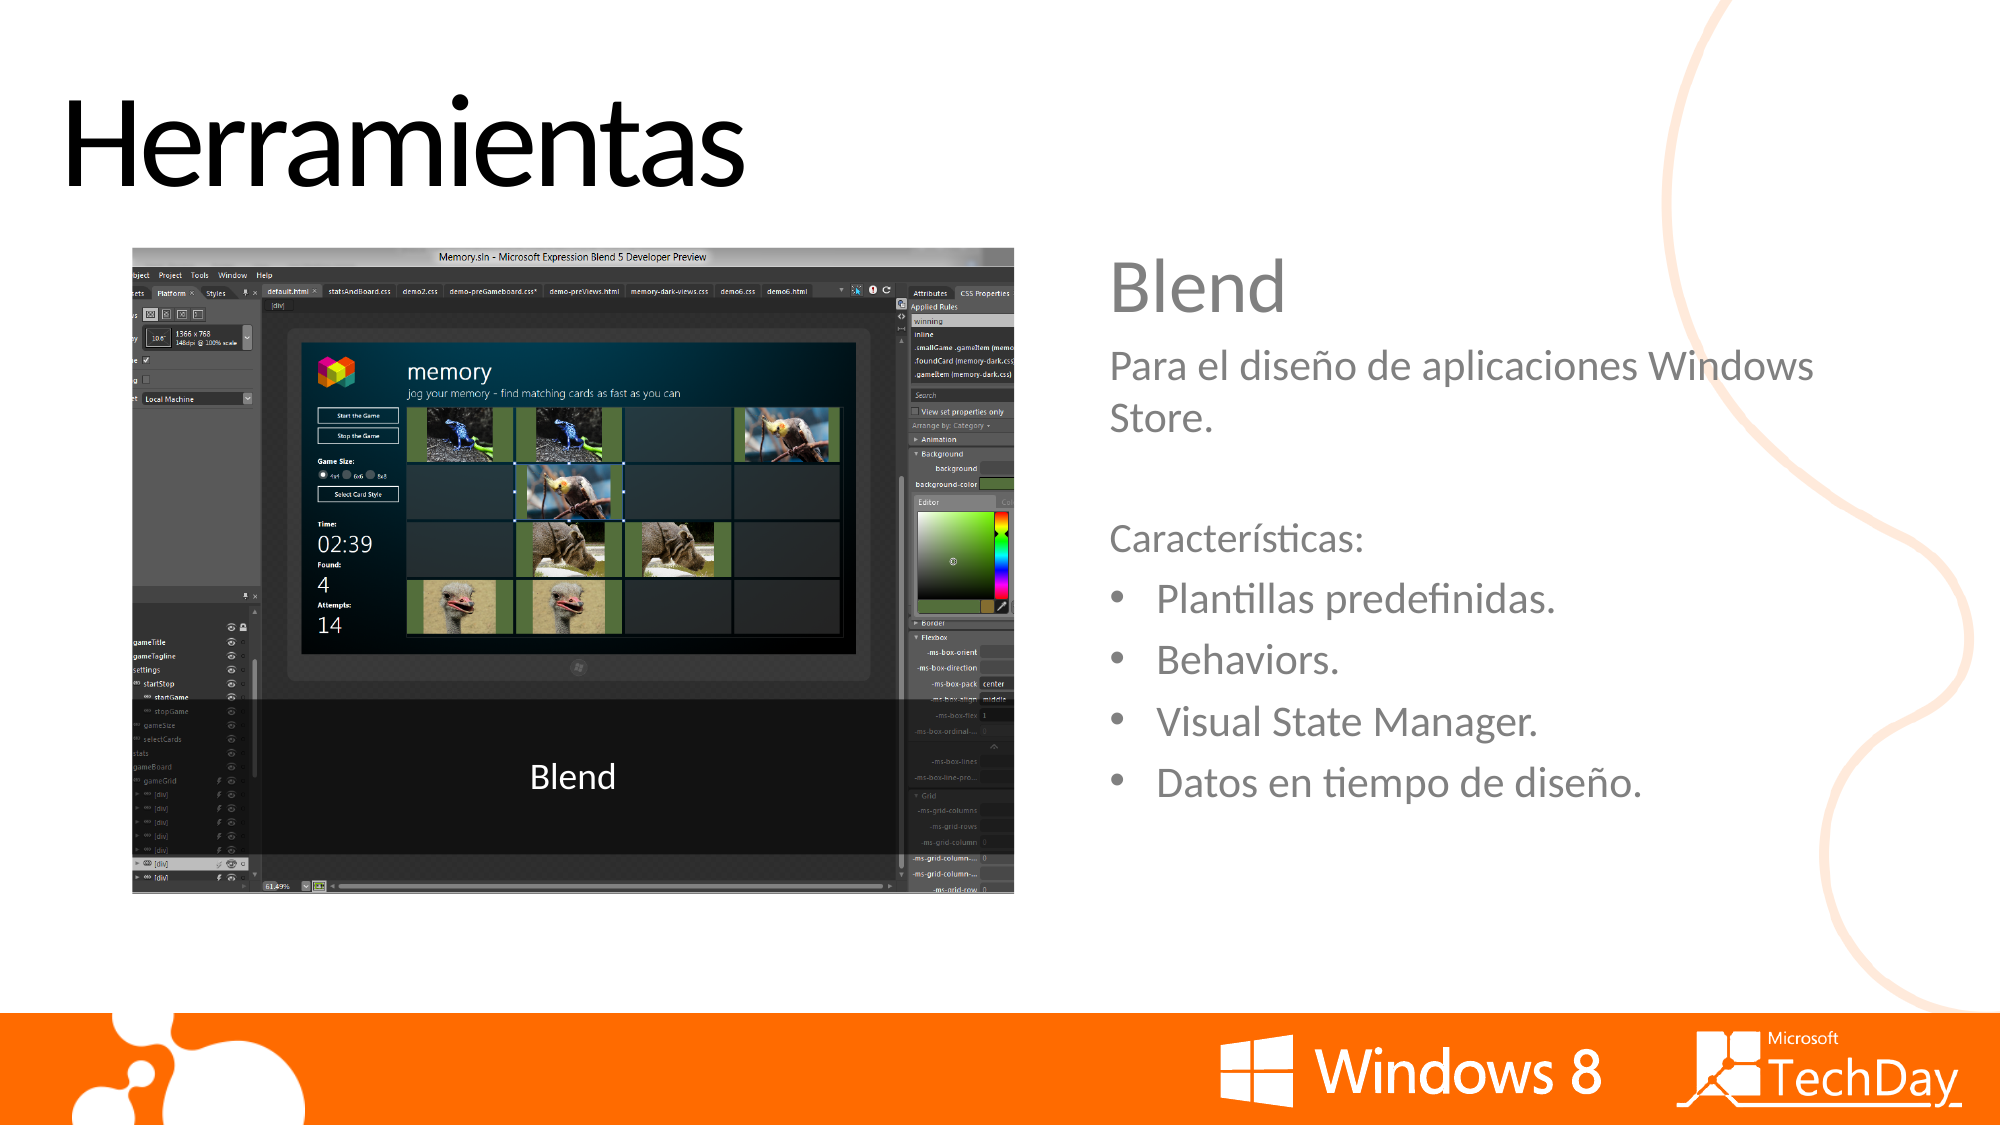

# Herramientas
Blend
Para el diseño de aplicaciones Windows Store.

Características:
Plantillas predefinidas.
Behaviors.
Visual State Manager.
Datos en tiempo de diseño.
Blend